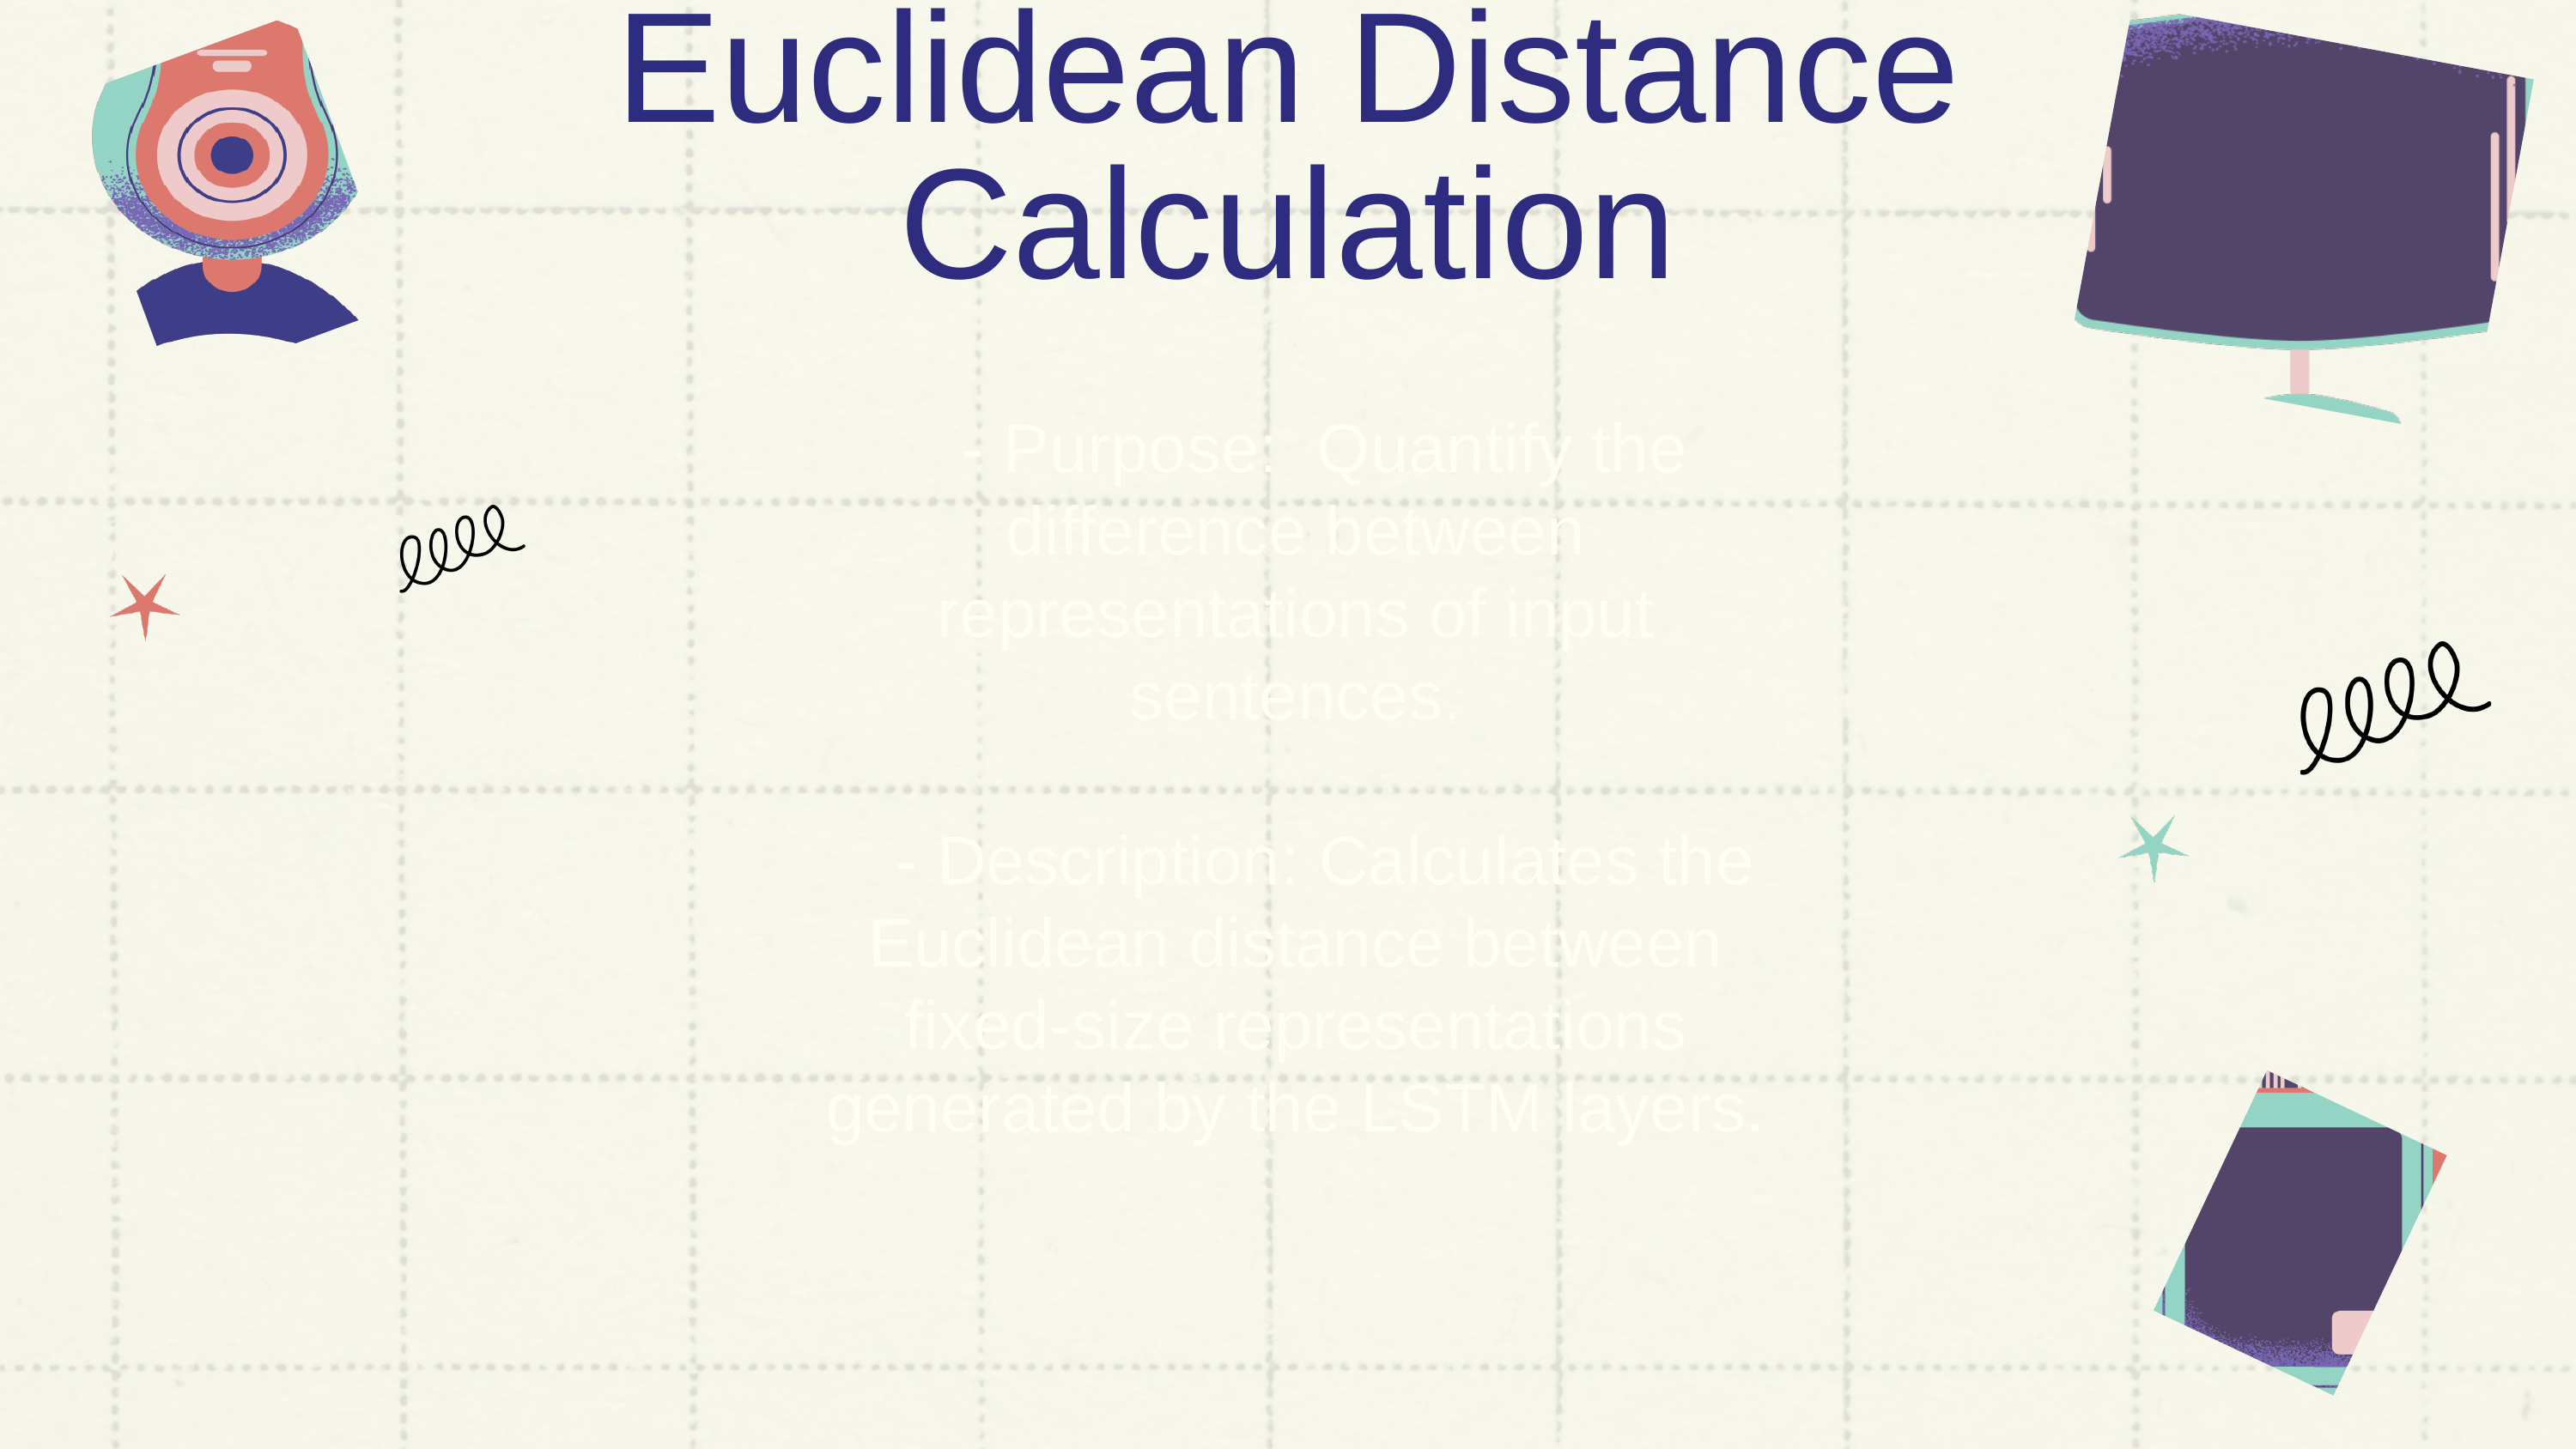

Euclidean Distance Calculation

   - Purpose:  Quantify the difference between representations of input sentences.

   - Description: Calculates the Euclidean distance between fixed-size representations generated by the LSTM layers.